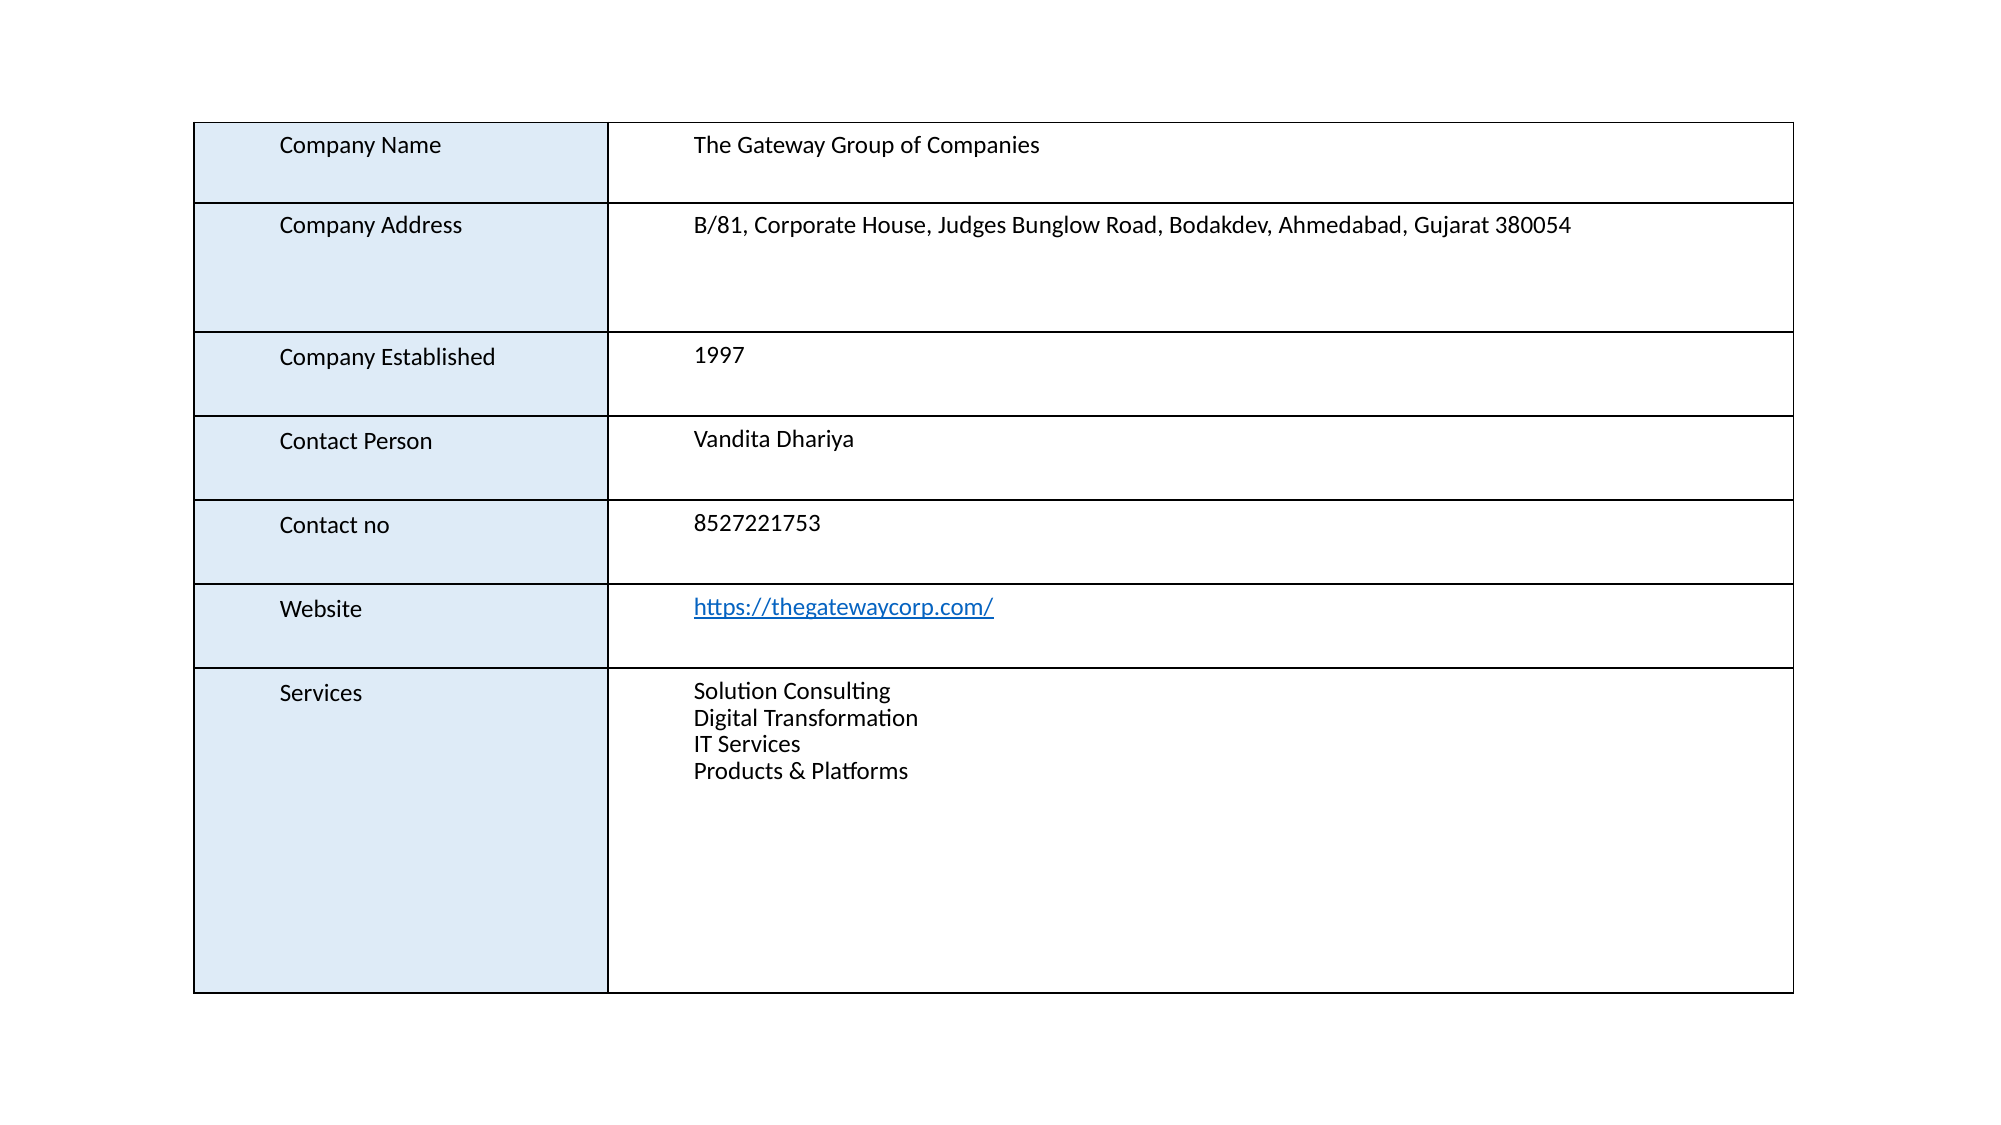

| Company Name | The Gateway Group of Companies |
| --- | --- |
| Company Address | B/81, Corporate House, Judges Bunglow Road, Bodakdev, Ahmedabad, Gujarat 380054 |
| Company Established | 1997 |
| Contact Person | Vandita Dhariya |
| Contact no | 8527221753 |
| Website | https://thegatewaycorp.com/ |
| Services | Solution Consulting Digital Transformation IT Services Products & Platforms |